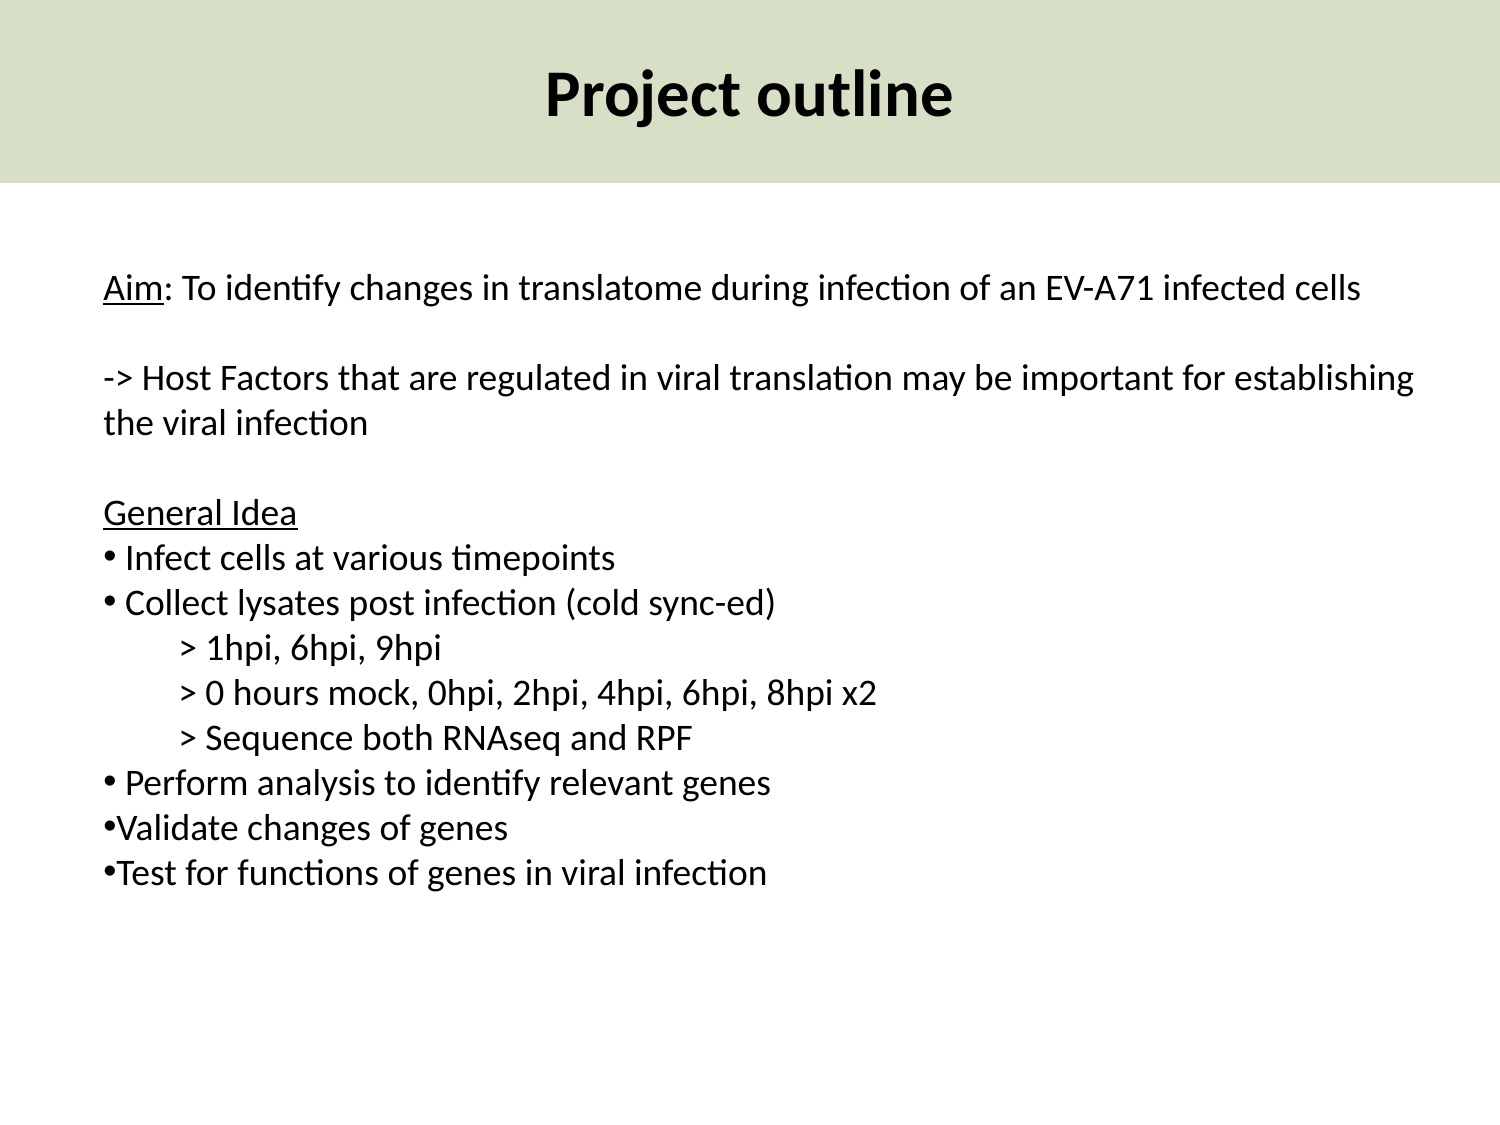

Project outline
Aim: To identify changes in translatome during infection of an EV-A71 infected cells

-> Host Factors that are regulated in viral translation may be important for establishing the viral infection

General Idea
 Infect cells at various timepoints
 Collect lysates post infection (cold sync-ed)
> 1hpi, 6hpi, 9hpi
> 0 hours mock, 0hpi, 2hpi, 4hpi, 6hpi, 8hpi x2
> Sequence both RNAseq and RPF
 Perform analysis to identify relevant genes
Validate changes of genes
Test for functions of genes in viral infection